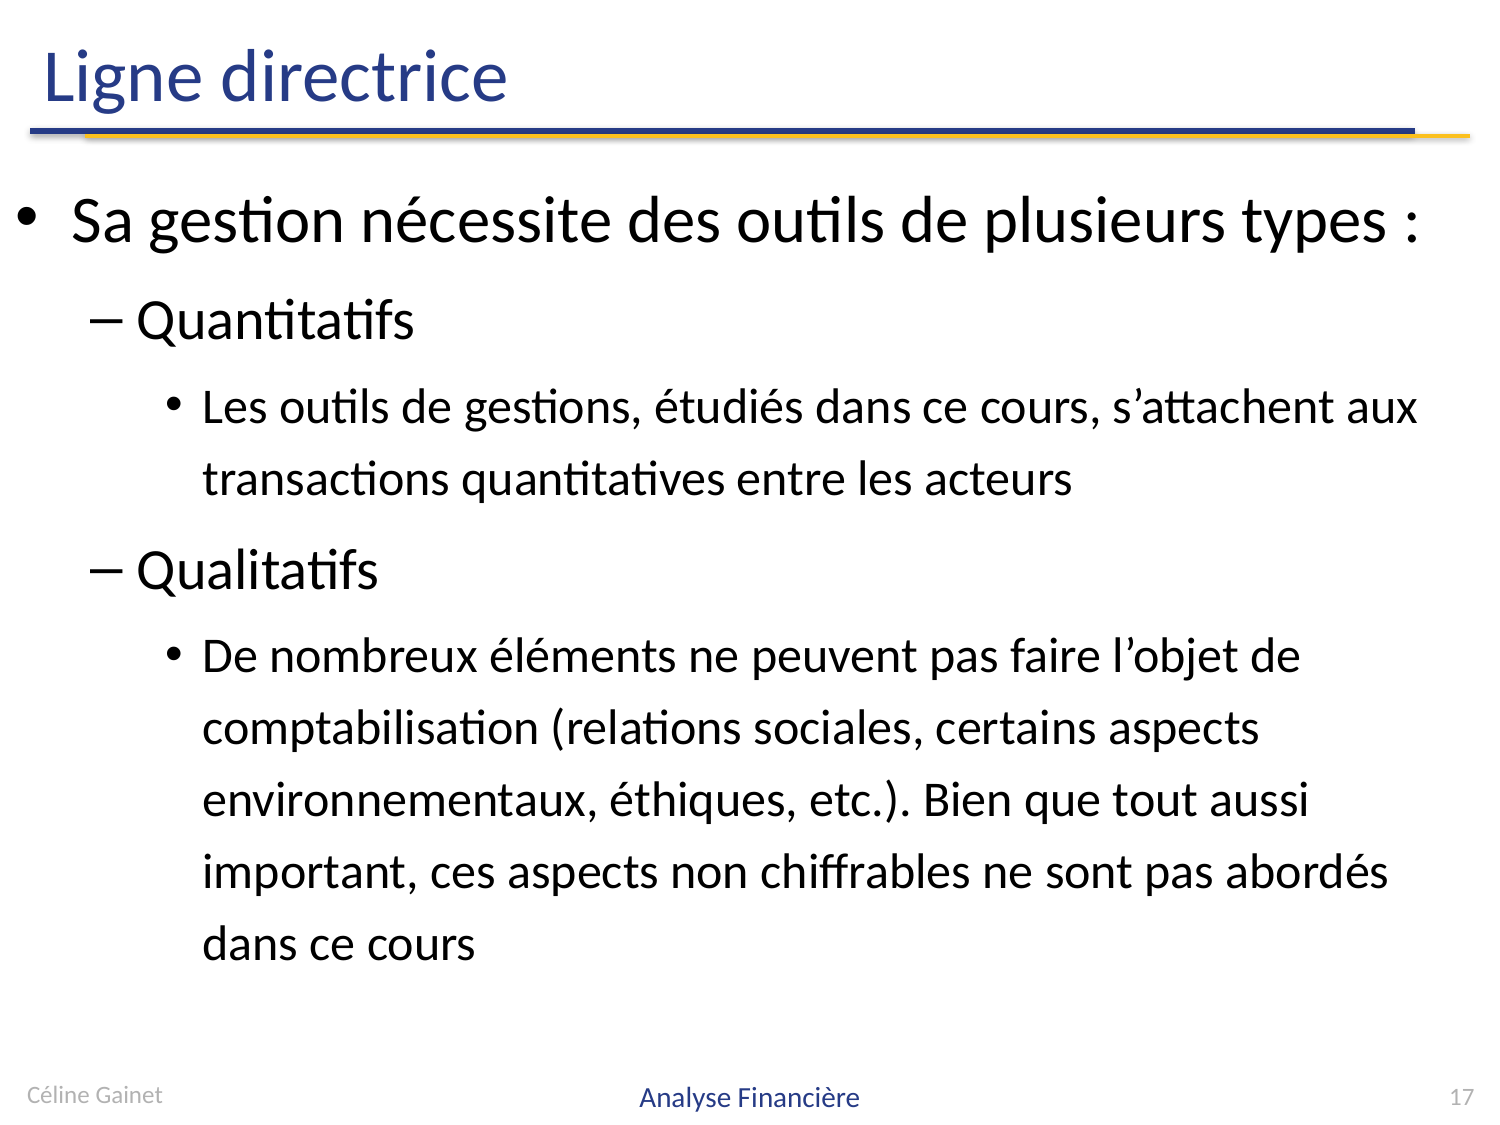

# Ligne directrice
Sa gestion nécessite des outils de plusieurs types :
Quantitatifs
Les outils de gestions, étudiés dans ce cours, s’attachent aux transactions quantitatives entre les acteurs
Qualitatifs
De nombreux éléments ne peuvent pas faire l’objet de comptabilisation (relations sociales, certains aspects environnementaux, éthiques, etc.). Bien que tout aussi important, ces aspects non chiffrables ne sont pas abordés dans ce cours
Céline Gainet
Analyse Financière
17